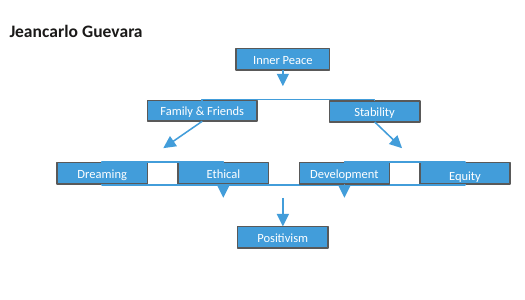

Jeancarlo Guevara
Inner Peace
Family & Friends
Stability
Dreaming
Ethical
Development
Equity

Positivism